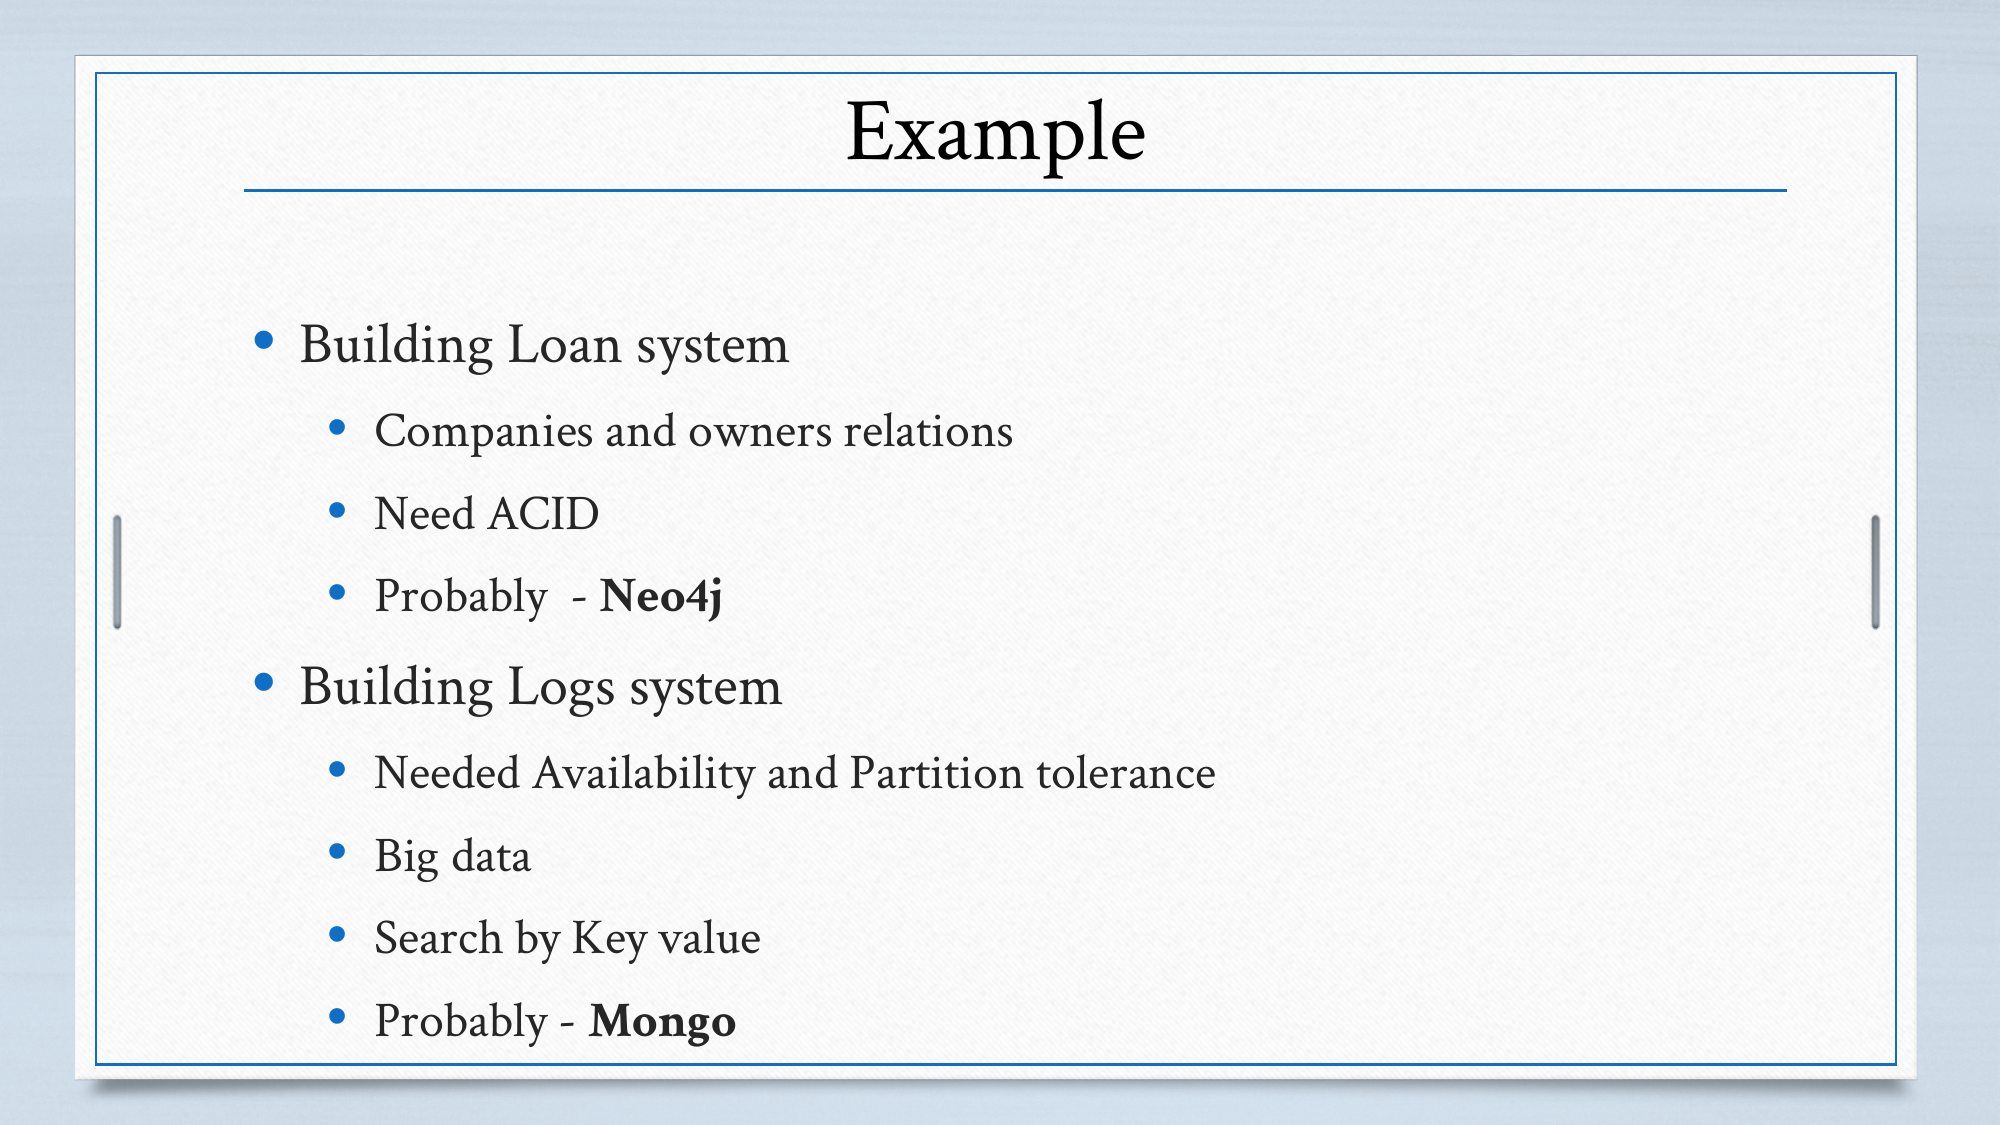

# Example

Building Loan system
Companies and owners relations
Need ACID
Probably  - Neo4j
Building Logs system
Needed Availability and Partition tolerance
Big data
Search by Key value
Probably - Mongo